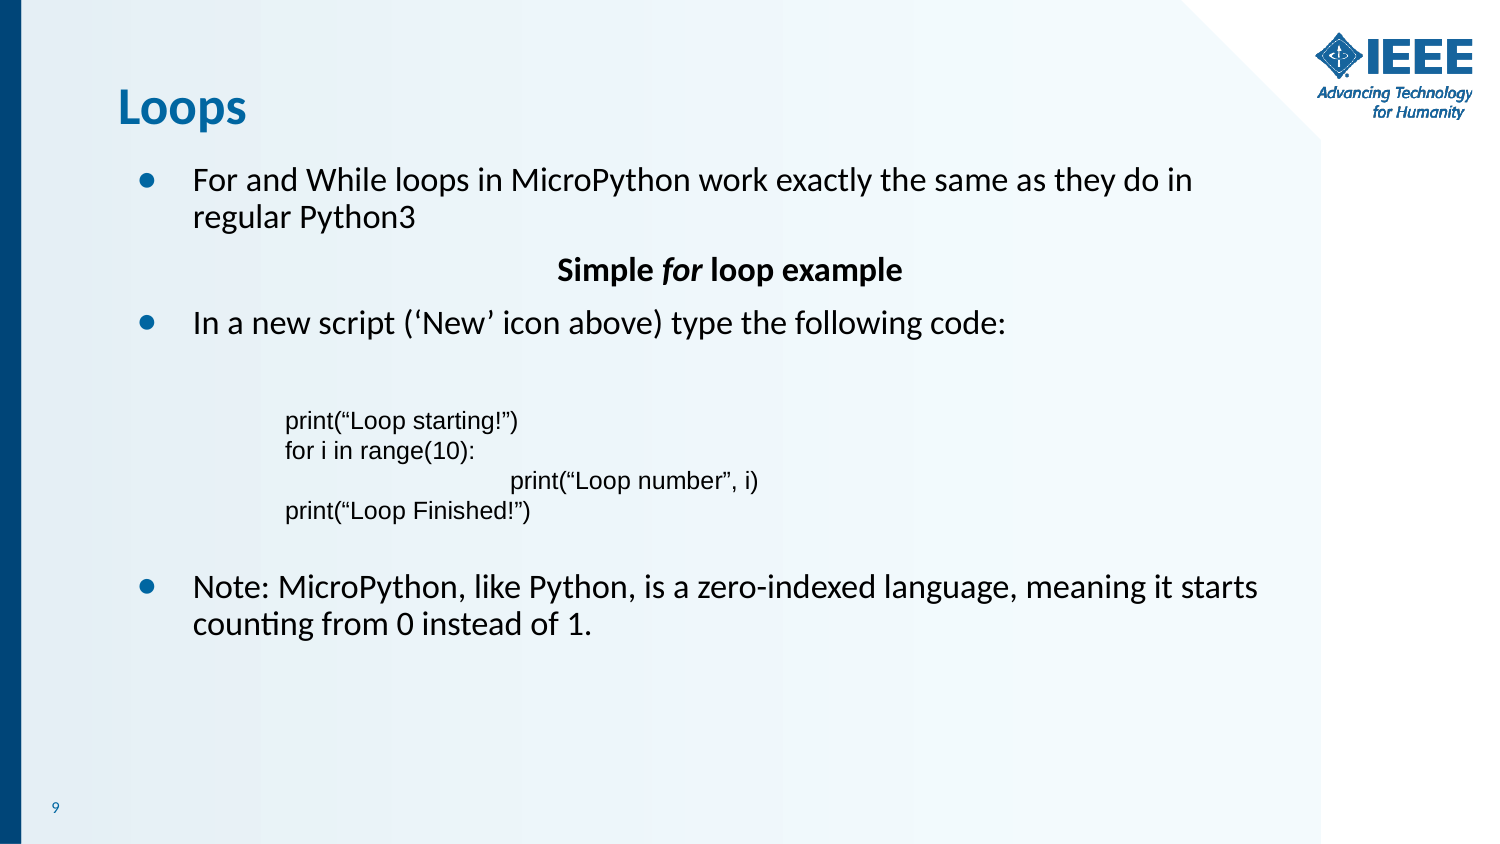

# Loops
For and While loops in MicroPython work exactly the same as they do in regular Python3
Simple for loop example
In a new script (‘New’ icon above) type the following code:

Note: MicroPython, like Python, is a zero-indexed language, meaning it starts counting from 0 instead of 1.

print(“Loop starting!”)
for i in range(10):
		print(“Loop number”, i)
print(“Loop Finished!”)
9